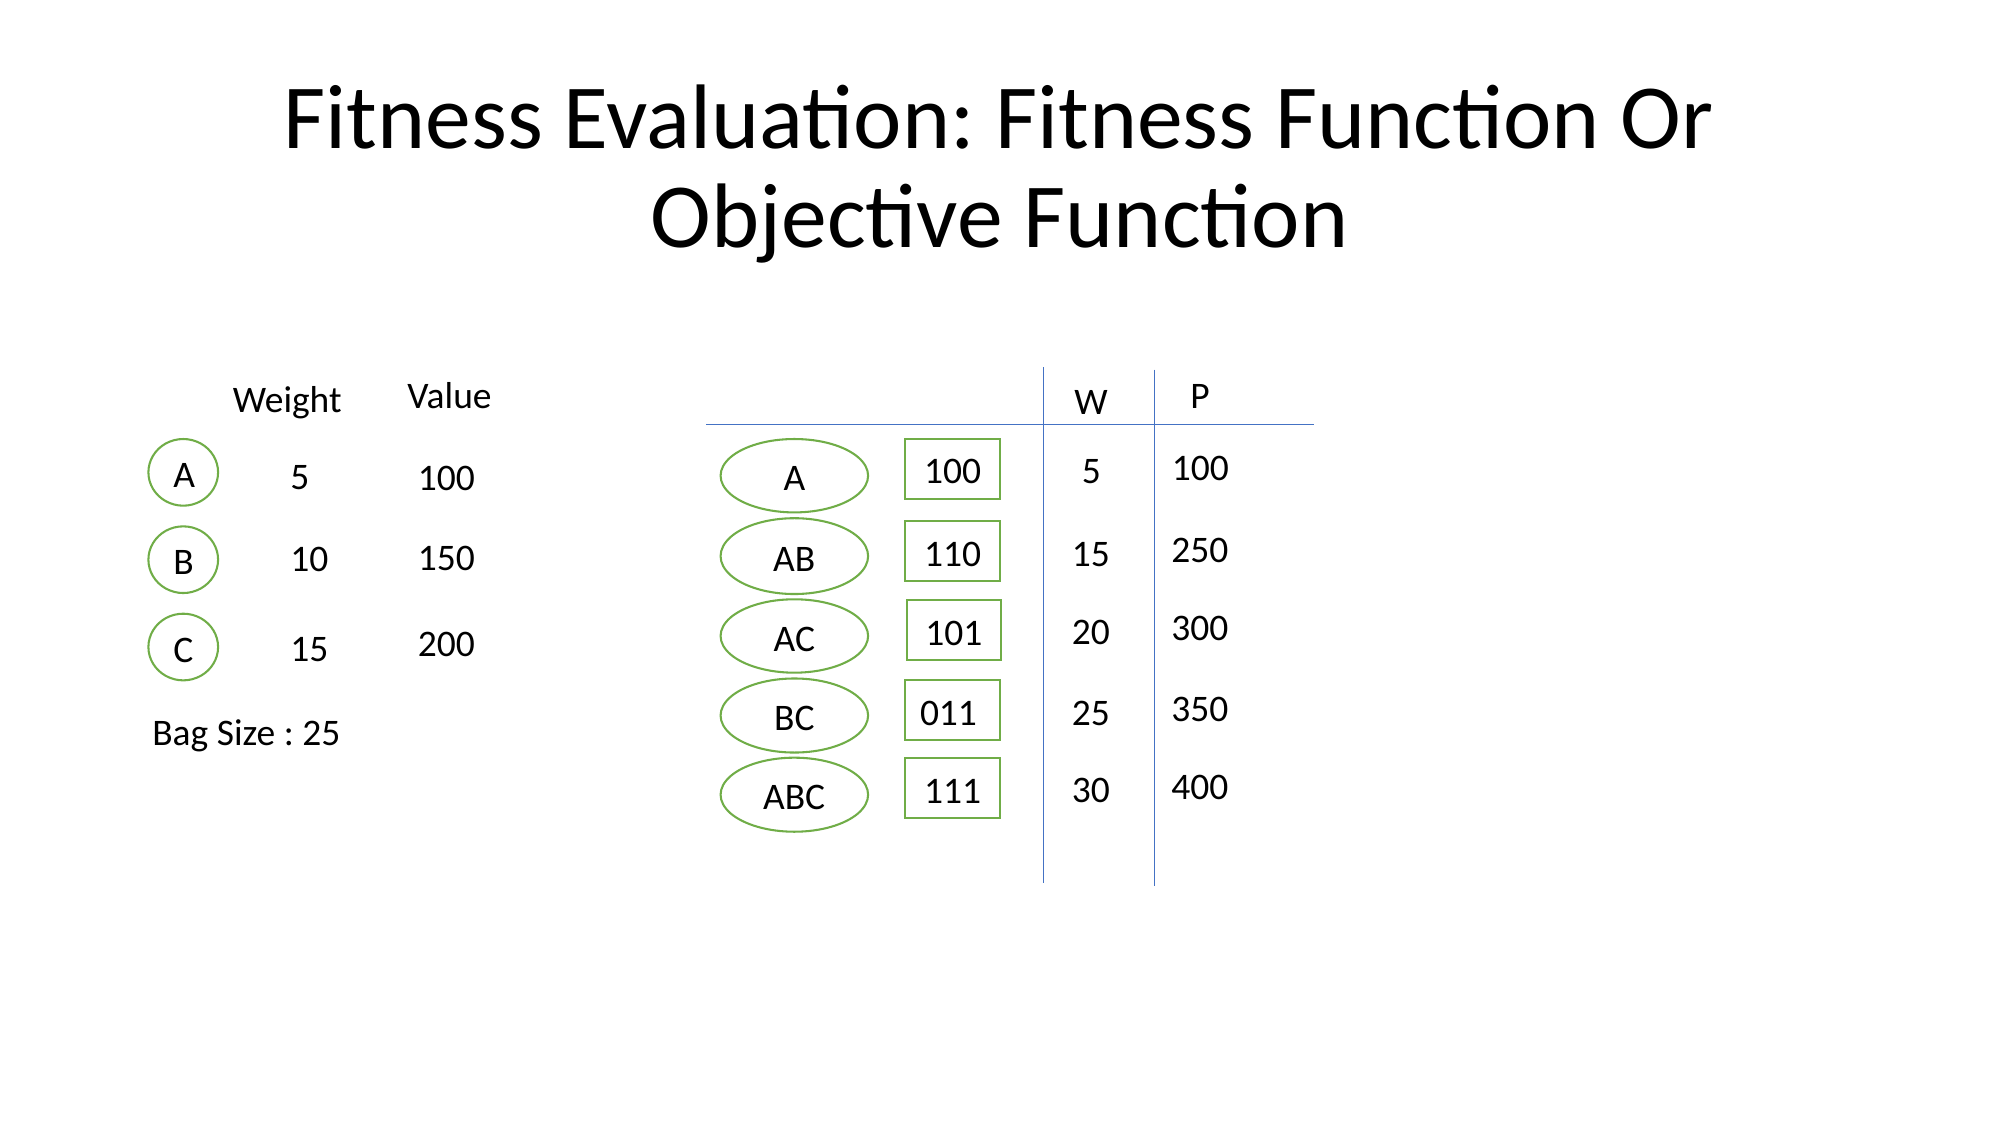

# Fitness Evaluation: Fitness Function Or Objective Function

Value
Weight
A
B
C
5
100
150
10
200
15
Bag Size : 25
P
W
100
250
300
350
400
A
AB
AC
BC
ABC
100
110
101
011
111
5
15
20
25
30